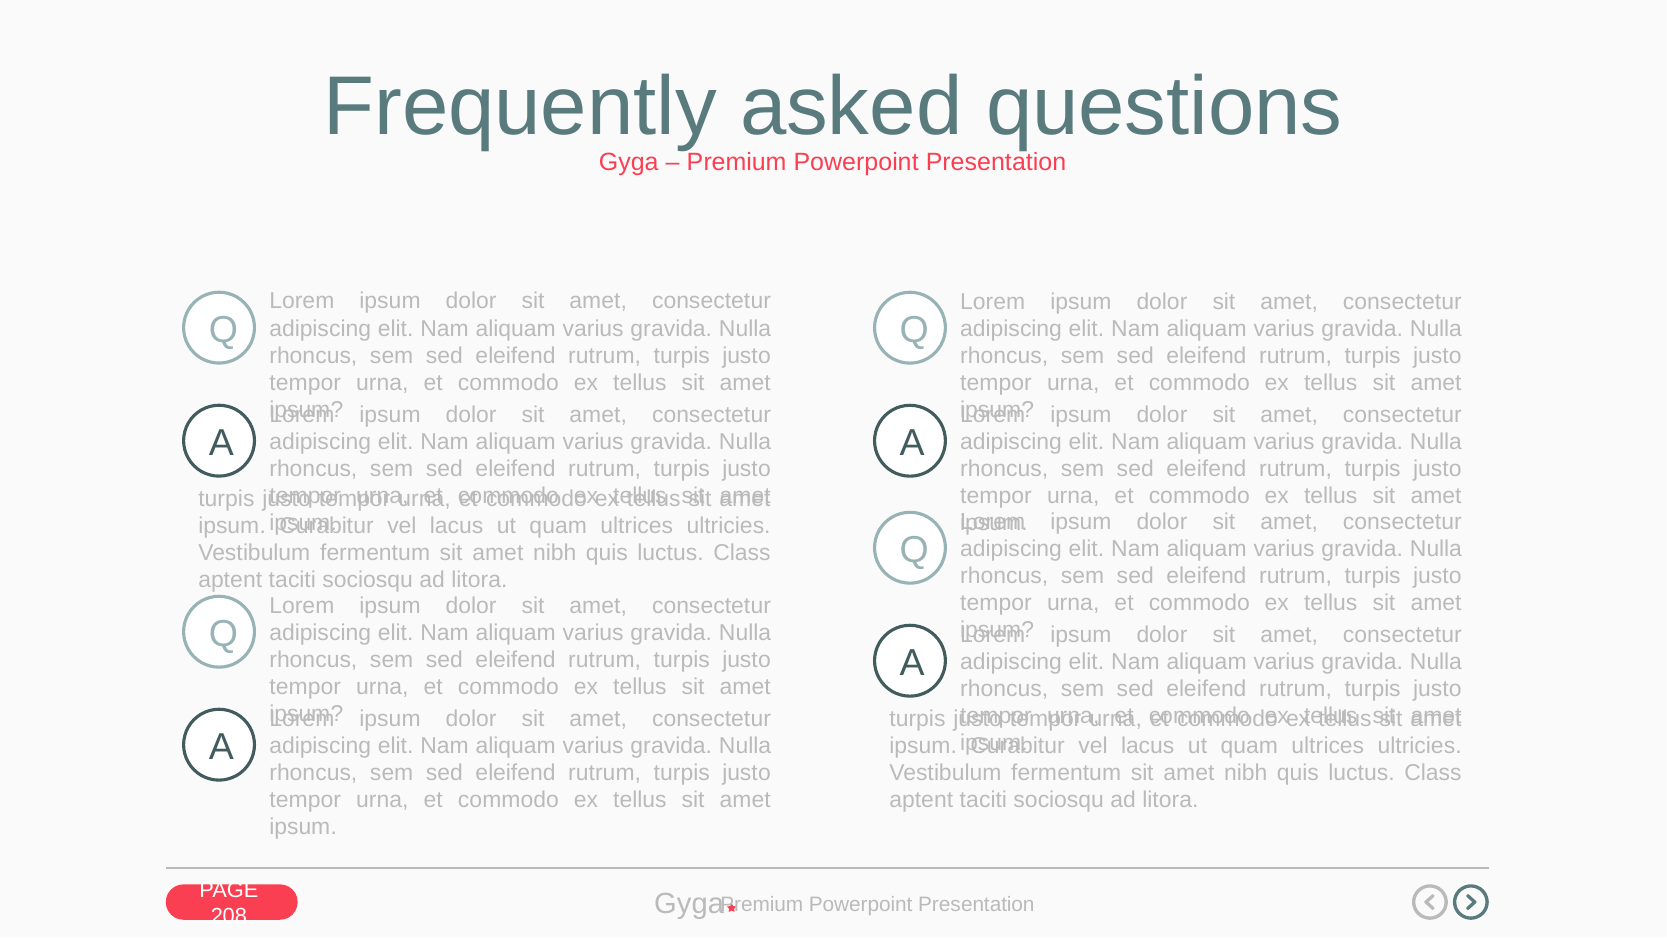

Frequently asked questions
Gyga – Premium Powerpoint Presentation
Lorem ipsum dolor sit amet, consectetur adipiscing elit. Nam aliquam varius gravida. Nulla rhoncus, sem sed eleifend rutrum, turpis justo tempor urna, et commodo ex tellus sit amet ipsum?
Lorem ipsum dolor sit amet, consectetur adipiscing elit. Nam aliquam varius gravida. Nulla rhoncus, sem sed eleifend rutrum, turpis justo tempor urna, et commodo ex tellus sit amet ipsum?
Q
Q
Lorem ipsum dolor sit amet, consectetur adipiscing elit. Nam aliquam varius gravida. Nulla rhoncus, sem sed eleifend rutrum, turpis justo tempor urna, et commodo ex tellus sit amet ipsum.
Lorem ipsum dolor sit amet, consectetur adipiscing elit. Nam aliquam varius gravida. Nulla rhoncus, sem sed eleifend rutrum, turpis justo tempor urna, et commodo ex tellus sit amet ipsum.
A
A
turpis justo tempor urna, et commodo ex tellus sit amet ipsum. Curabitur vel lacus ut quam ultrices ultricies. Vestibulum fermentum sit amet nibh quis luctus. Class aptent taciti sociosqu ad litora.
Lorem ipsum dolor sit amet, consectetur adipiscing elit. Nam aliquam varius gravida. Nulla rhoncus, sem sed eleifend rutrum, turpis justo tempor urna, et commodo ex tellus sit amet ipsum?
Q
Lorem ipsum dolor sit amet, consectetur adipiscing elit. Nam aliquam varius gravida. Nulla rhoncus, sem sed eleifend rutrum, turpis justo tempor urna, et commodo ex tellus sit amet ipsum?
Q
Lorem ipsum dolor sit amet, consectetur adipiscing elit. Nam aliquam varius gravida. Nulla rhoncus, sem sed eleifend rutrum, turpis justo tempor urna, et commodo ex tellus sit amet ipsum.
A
Lorem ipsum dolor sit amet, consectetur adipiscing elit. Nam aliquam varius gravida. Nulla rhoncus, sem sed eleifend rutrum, turpis justo tempor urna, et commodo ex tellus sit amet ipsum.
turpis justo tempor urna, et commodo ex tellus sit amet ipsum. Curabitur vel lacus ut quam ultrices ultricies. Vestibulum fermentum sit amet nibh quis luctus. Class aptent taciti sociosqu ad litora.
A